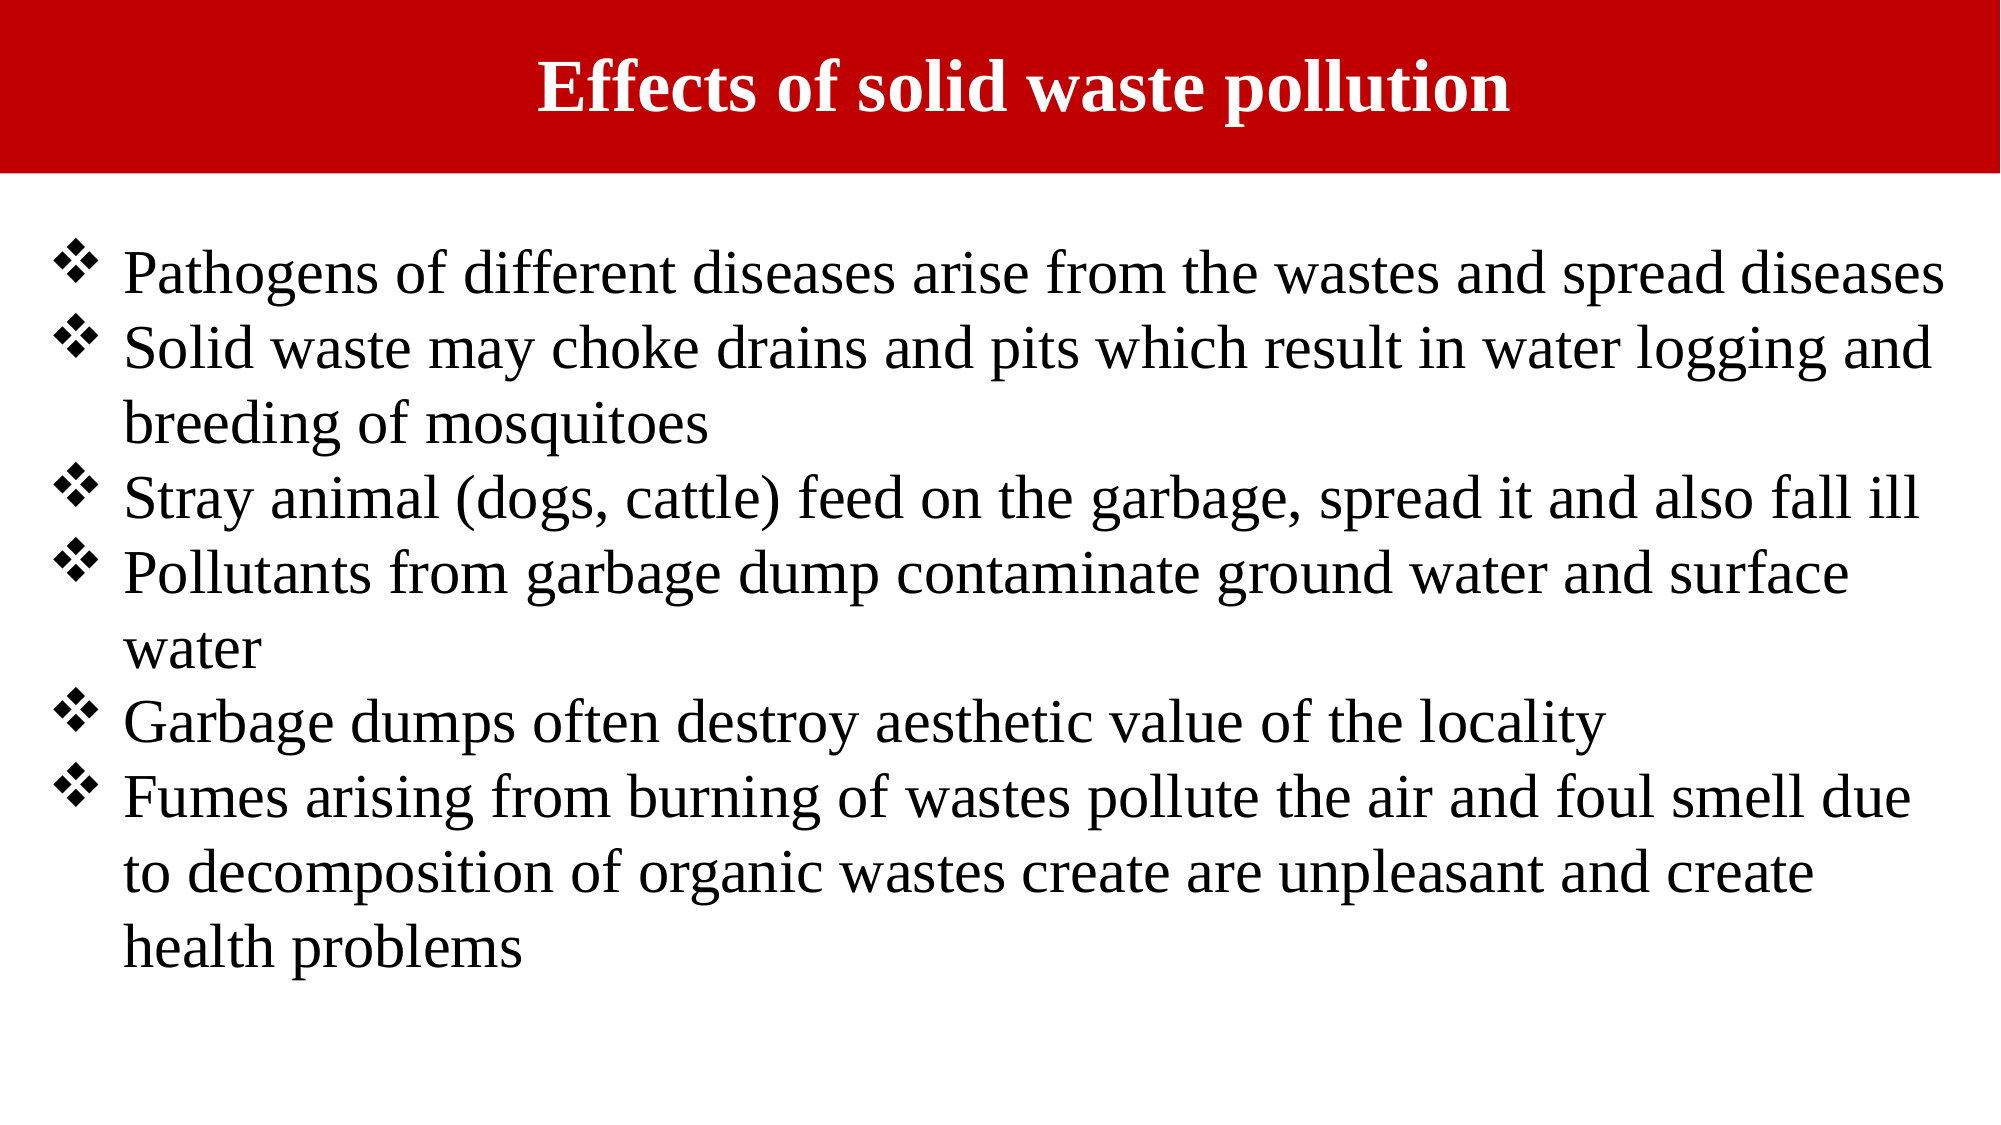

# Effects of solid waste pollution
Pathogens of different diseases arise from the wastes and spread diseases
Solid waste may choke drains and pits which result in water logging and breeding of mosquitoes
Stray animal (dogs, cattle) feed on the garbage, spread it and also fall ill
Pollutants from garbage dump contaminate ground water and surface water
Garbage dumps often destroy aesthetic value of the locality
Fumes arising from burning of wastes pollute the air and foul smell due to decomposition of organic wastes create are unpleasant and create health problems